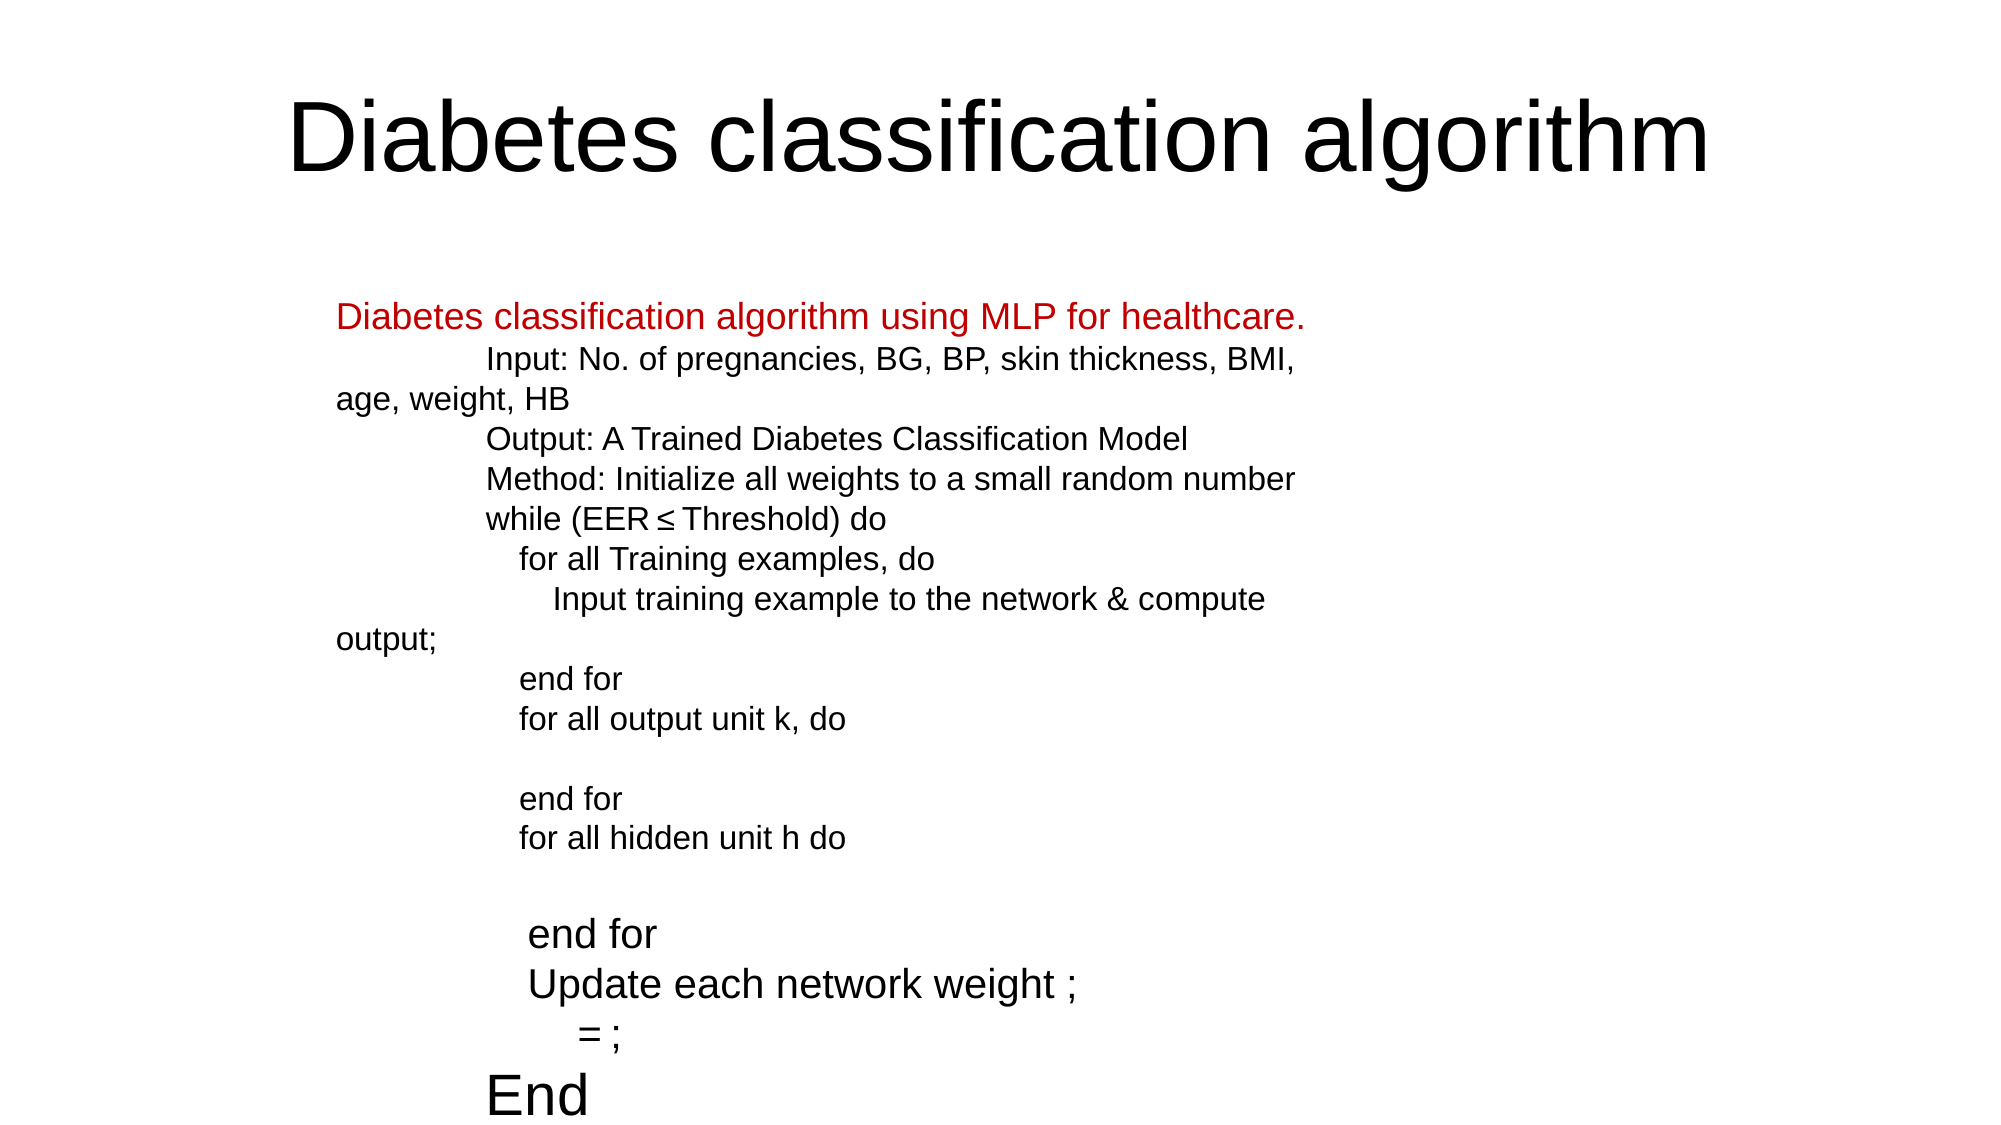

Diabetes classification algorithm

Diabetes classification algorithm using MLP for healthcare.
 	Input: No. of pregnancies, BG, BP, skin thickness, BMI, age, weight, HB
 	Output: A Trained Diabetes Classification Model
 	Method: Initialize all weights to a small random number
 	while (EER ≤ Threshold) do
 	 for all Training examples, do
 	  Input training example to the network & compute output;
 	 end for
 	 for all output unit k, do

 	 end for
 	 for all hidden unit h do

 	 end for
 	 Update each network weight ;
 	   = ;
 	End
About Us
Contact us
Partnerships
Blog
Journals
Article Processing Charges
Print editions
Authors
Editors
Reviewers
Partnerships
Hindawi XML Corpus
Open Archives Initiative
Fraud prevention
Follow us: